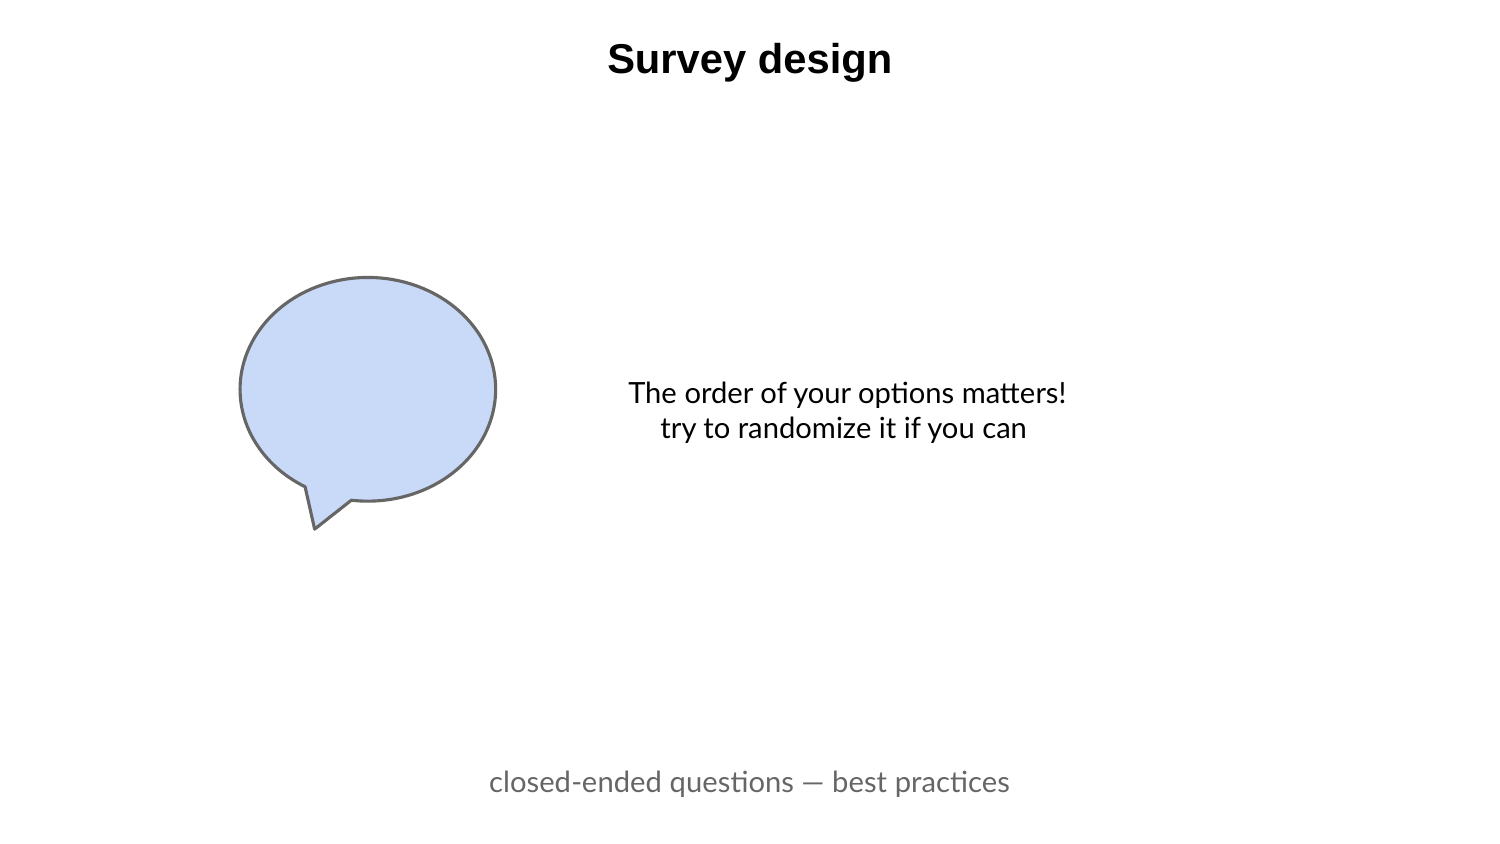

# Survey design

The order of your options matters!
try to randomize it if you can
closed-ended questions — best practices